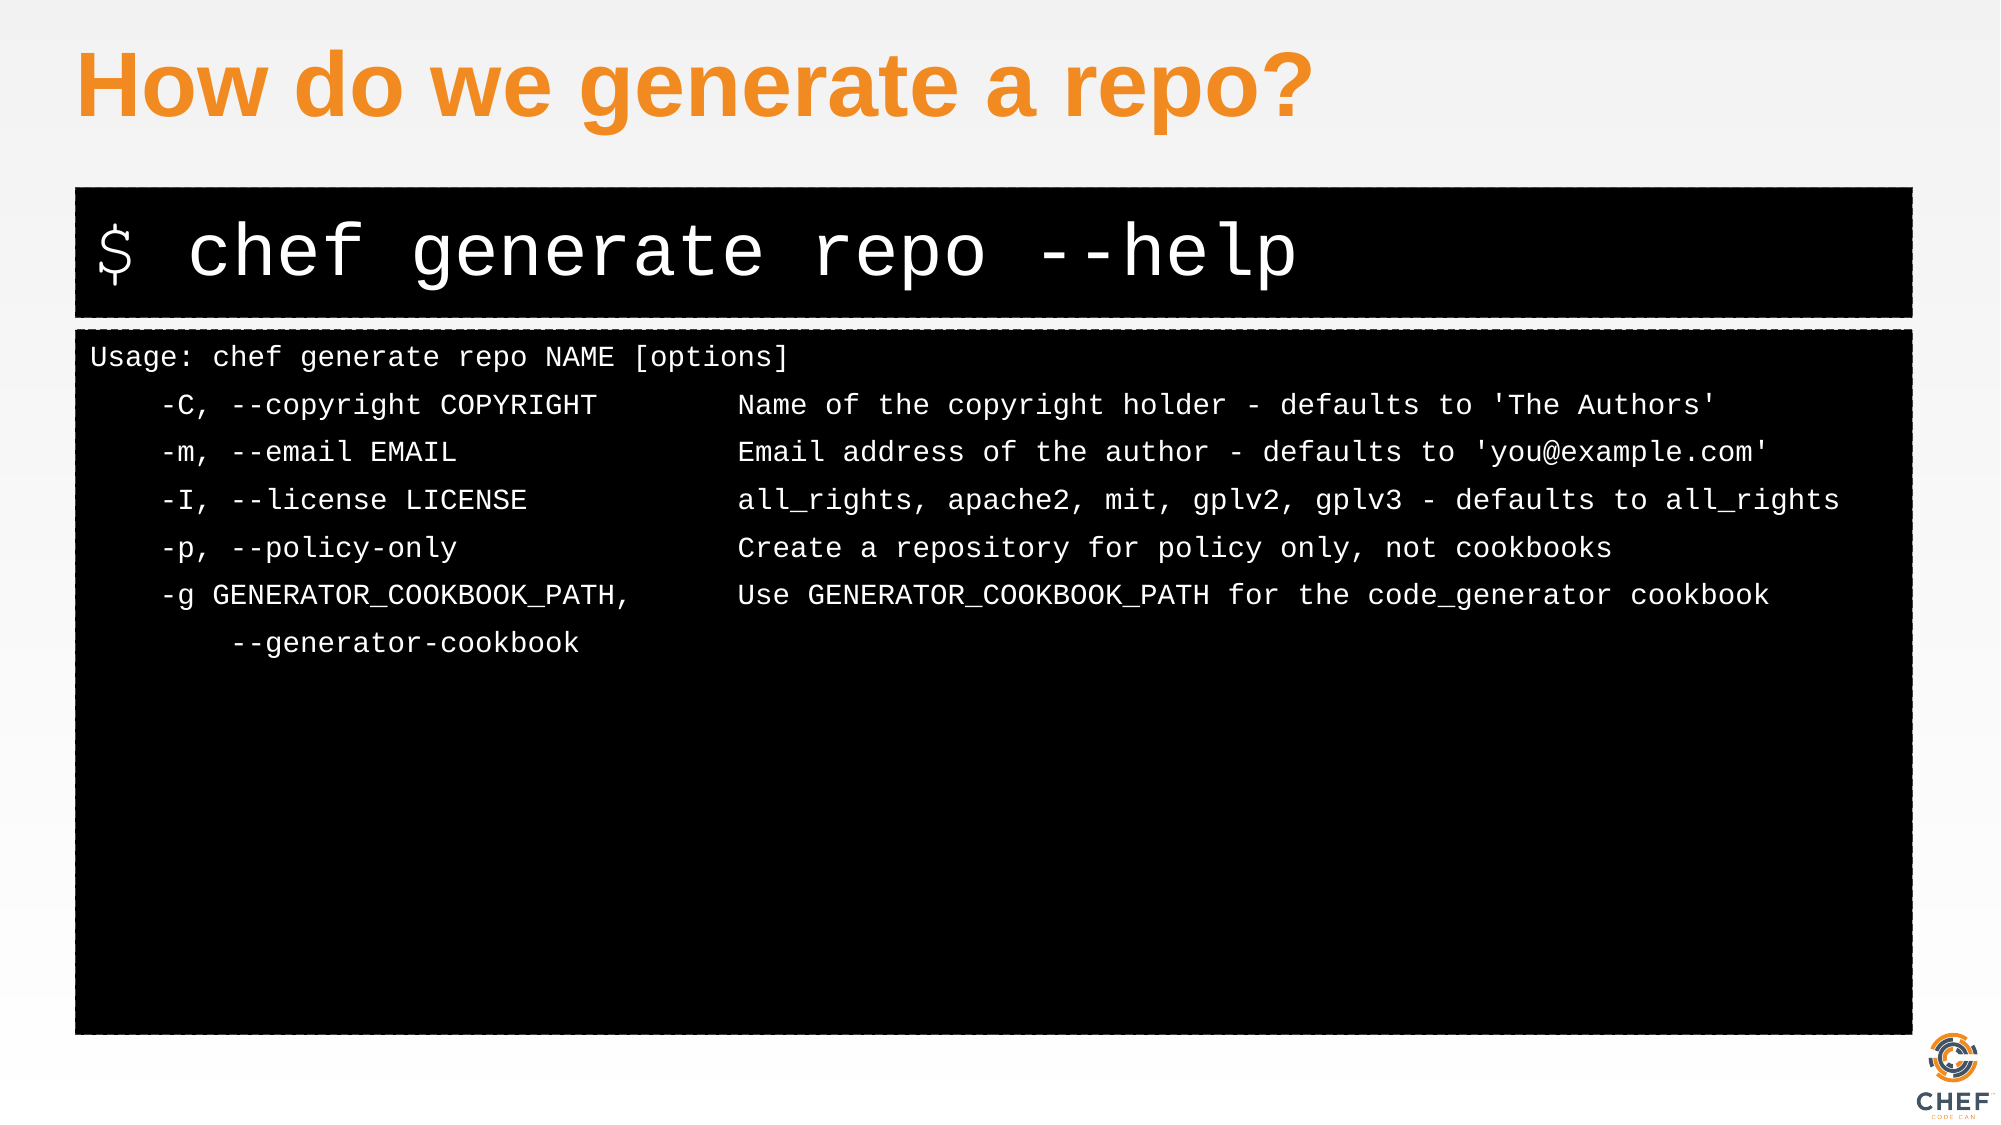

# How do we generate a repo?
chef generate repo --help
Usage: chef generate repo NAME [options]
    -C, --copyright COPYRIGHT        Name of the copyright holder - defaults to 'The Authors'
    -m, --email EMAIL                Email address of the author - defaults to 'you@example.com'
    -I, --license LICENSE            all_rights, apache2, mit, gplv2, gplv3 - defaults to all_rights
    -p, --policy-only                Create a repository for policy only, not cookbooks
    -g GENERATOR_COOKBOOK_PATH,      Use GENERATOR_COOKBOOK_PATH for the code_generator cookbook
        --generator-cookbook